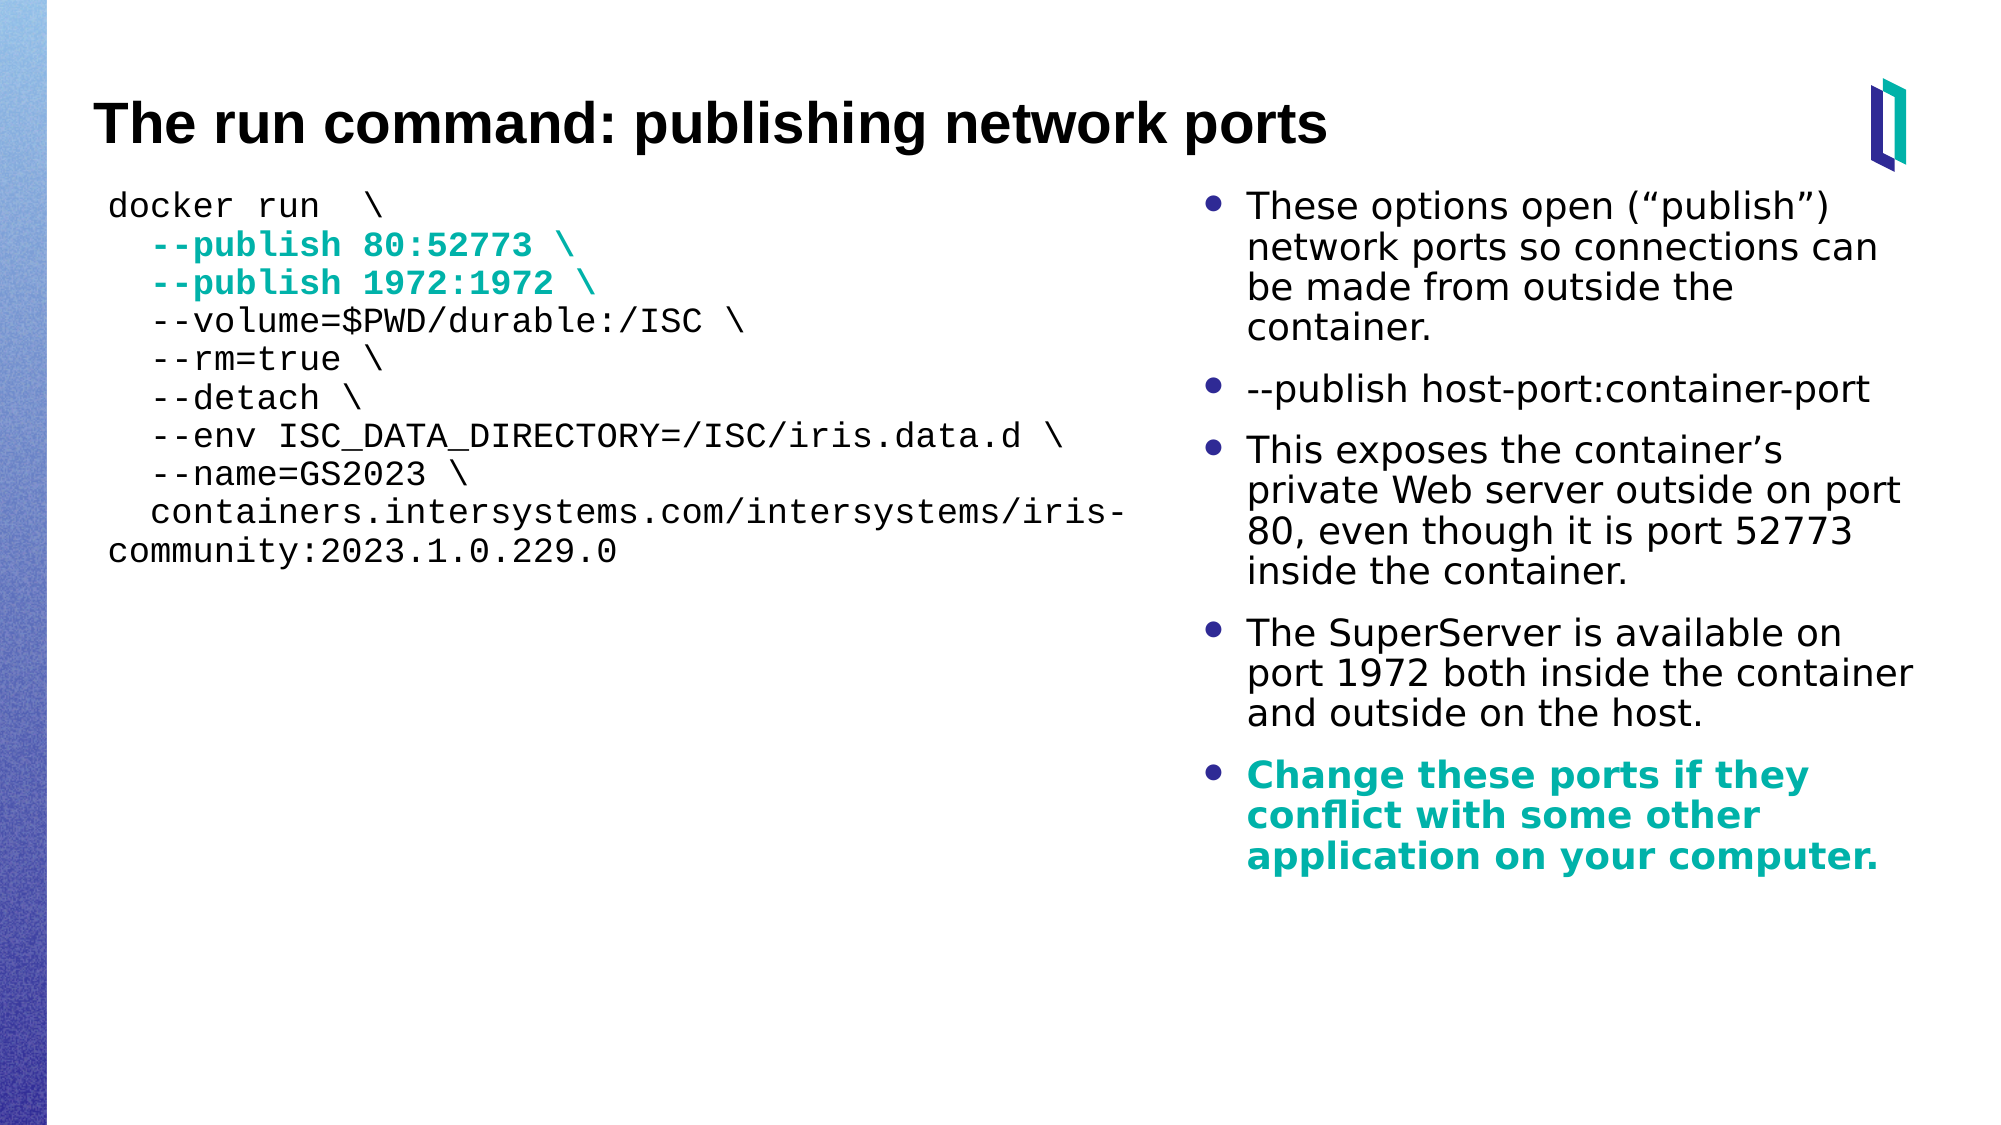

# The run command: publishing network ports
These options open (“publish”) network ports so connections can be made from outside the container.
--publish host-port:container-port
This exposes the container’s private Web server outside on port 80, even though it is port 52773 inside the container.
The SuperServer is available on port 1972 both inside the container and outside on the host.
Change these ports if they conflict with some other application on your computer.
docker run  \
  --publish 80:52773 \
  --publish 1972:1972 \
  --volume=$PWD/durable:/ISC \
  --rm=true \
  --detach \
  --env ISC_DATA_DIRECTORY=/ISC/iris.data.d \
  --name=GS2023 \
  containers.intersystems.com/intersystems/iris-community:2023.1.0.229.0